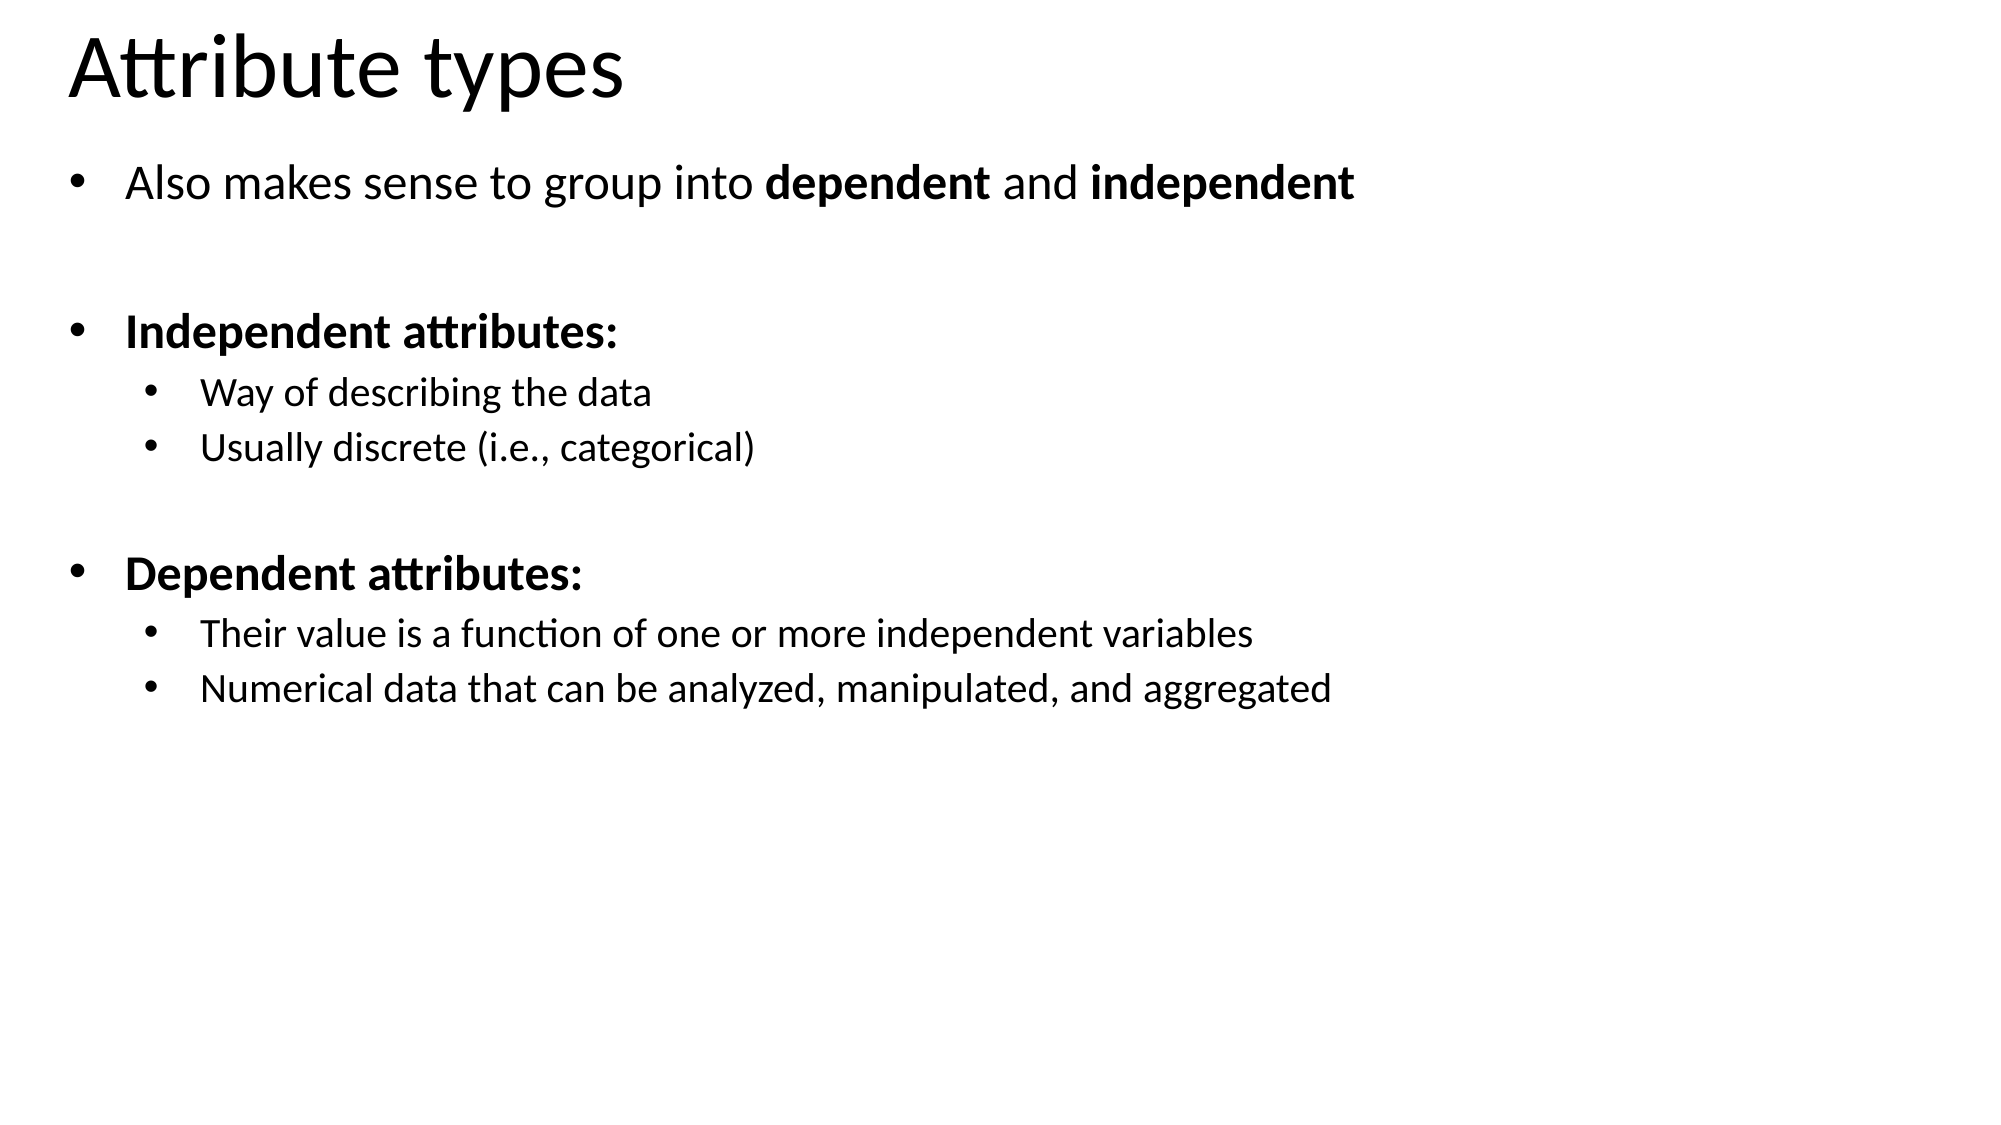

Attribute types
Also makes sense to group into dependent and independent

Independent attributes:
Way of describing the data
Usually discrete (i.e., categorical)

Dependent attributes:
Their value is a function of one or more independent variables
Numerical data that can be analyzed, manipulated, and aggregated